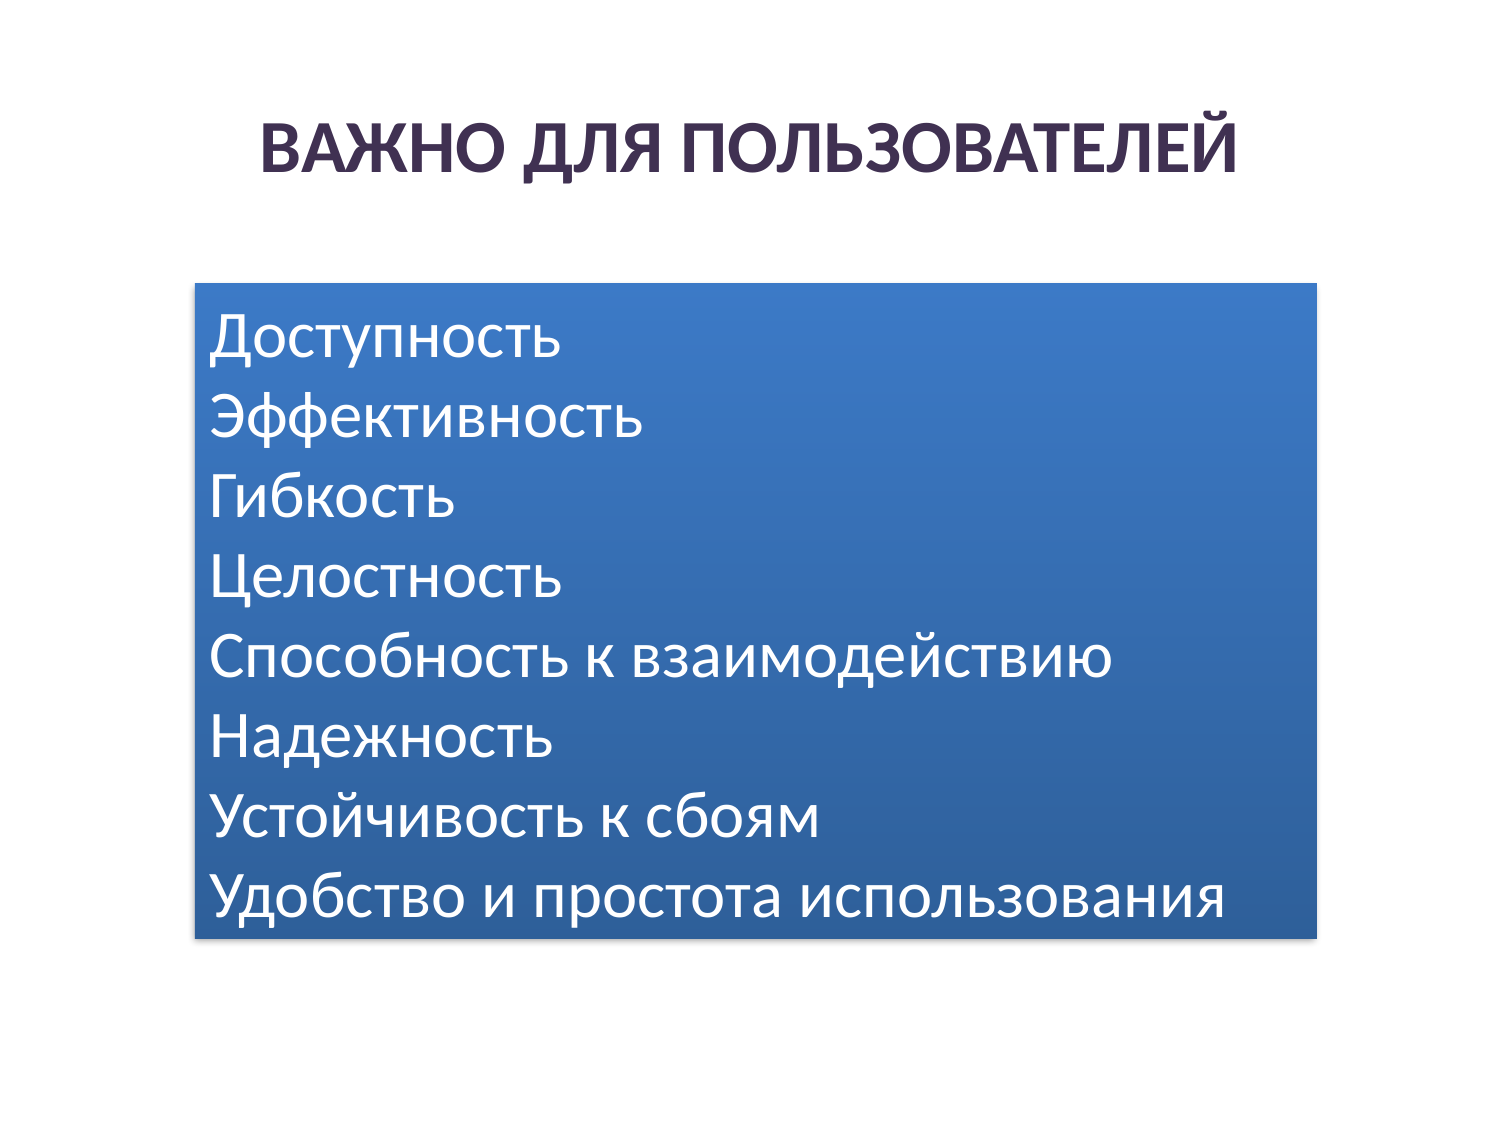

ВАЖНО ДЛЯ ПОЛЬЗОВАТЕЛЕЙ
Доступность
Эффективность
Гибкость
Целостность
Способность к взаимодействию
Надежность
Устойчивость к сбоям
Удобство и простота использования